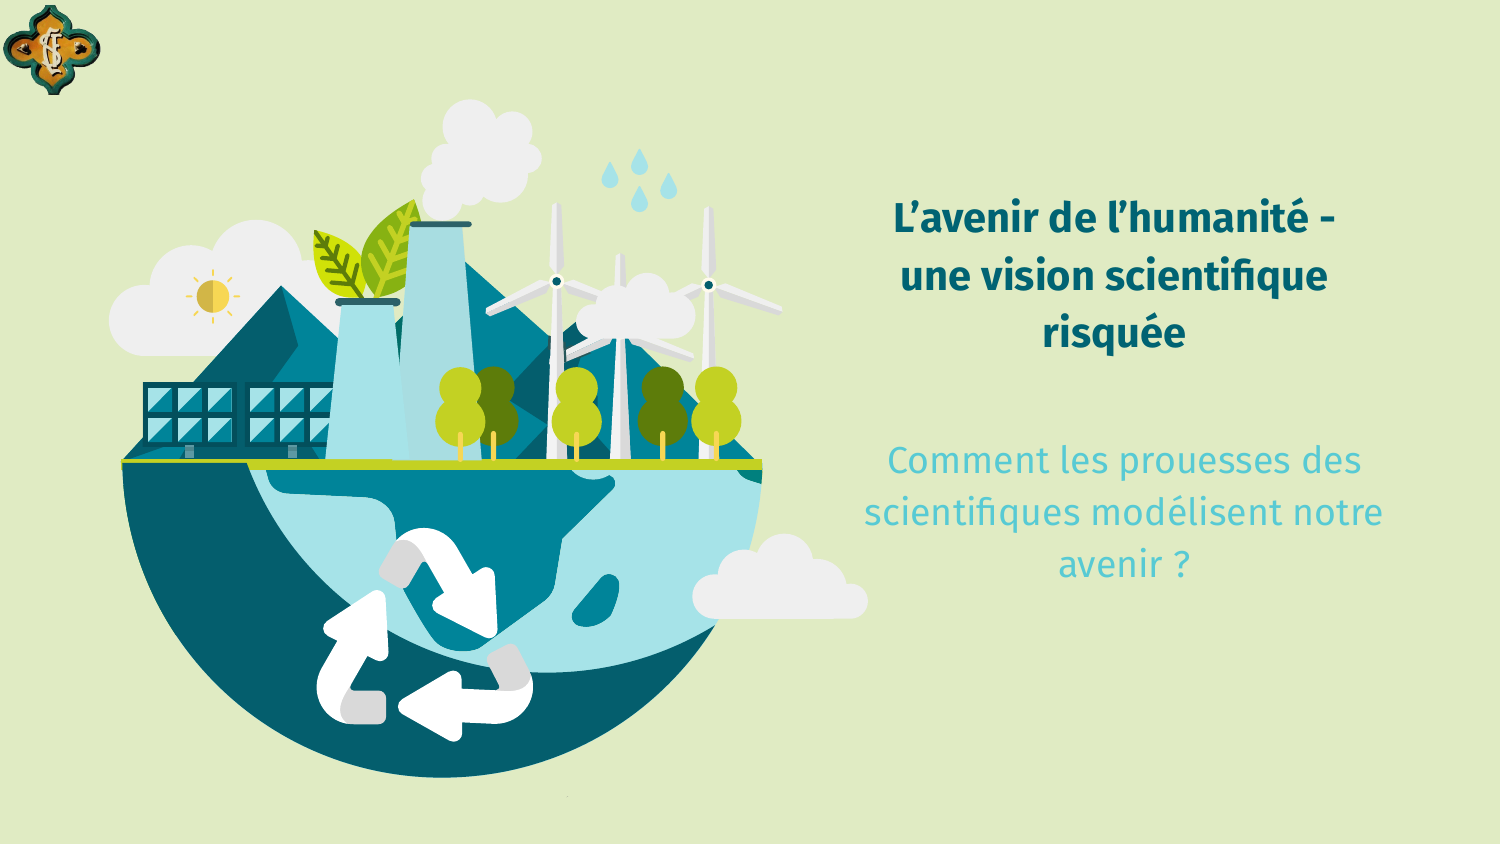

L’avenir de l’humanité - une vision scientifique risquée
Comment les prouesses des scientifiques modélisent notre avenir ?